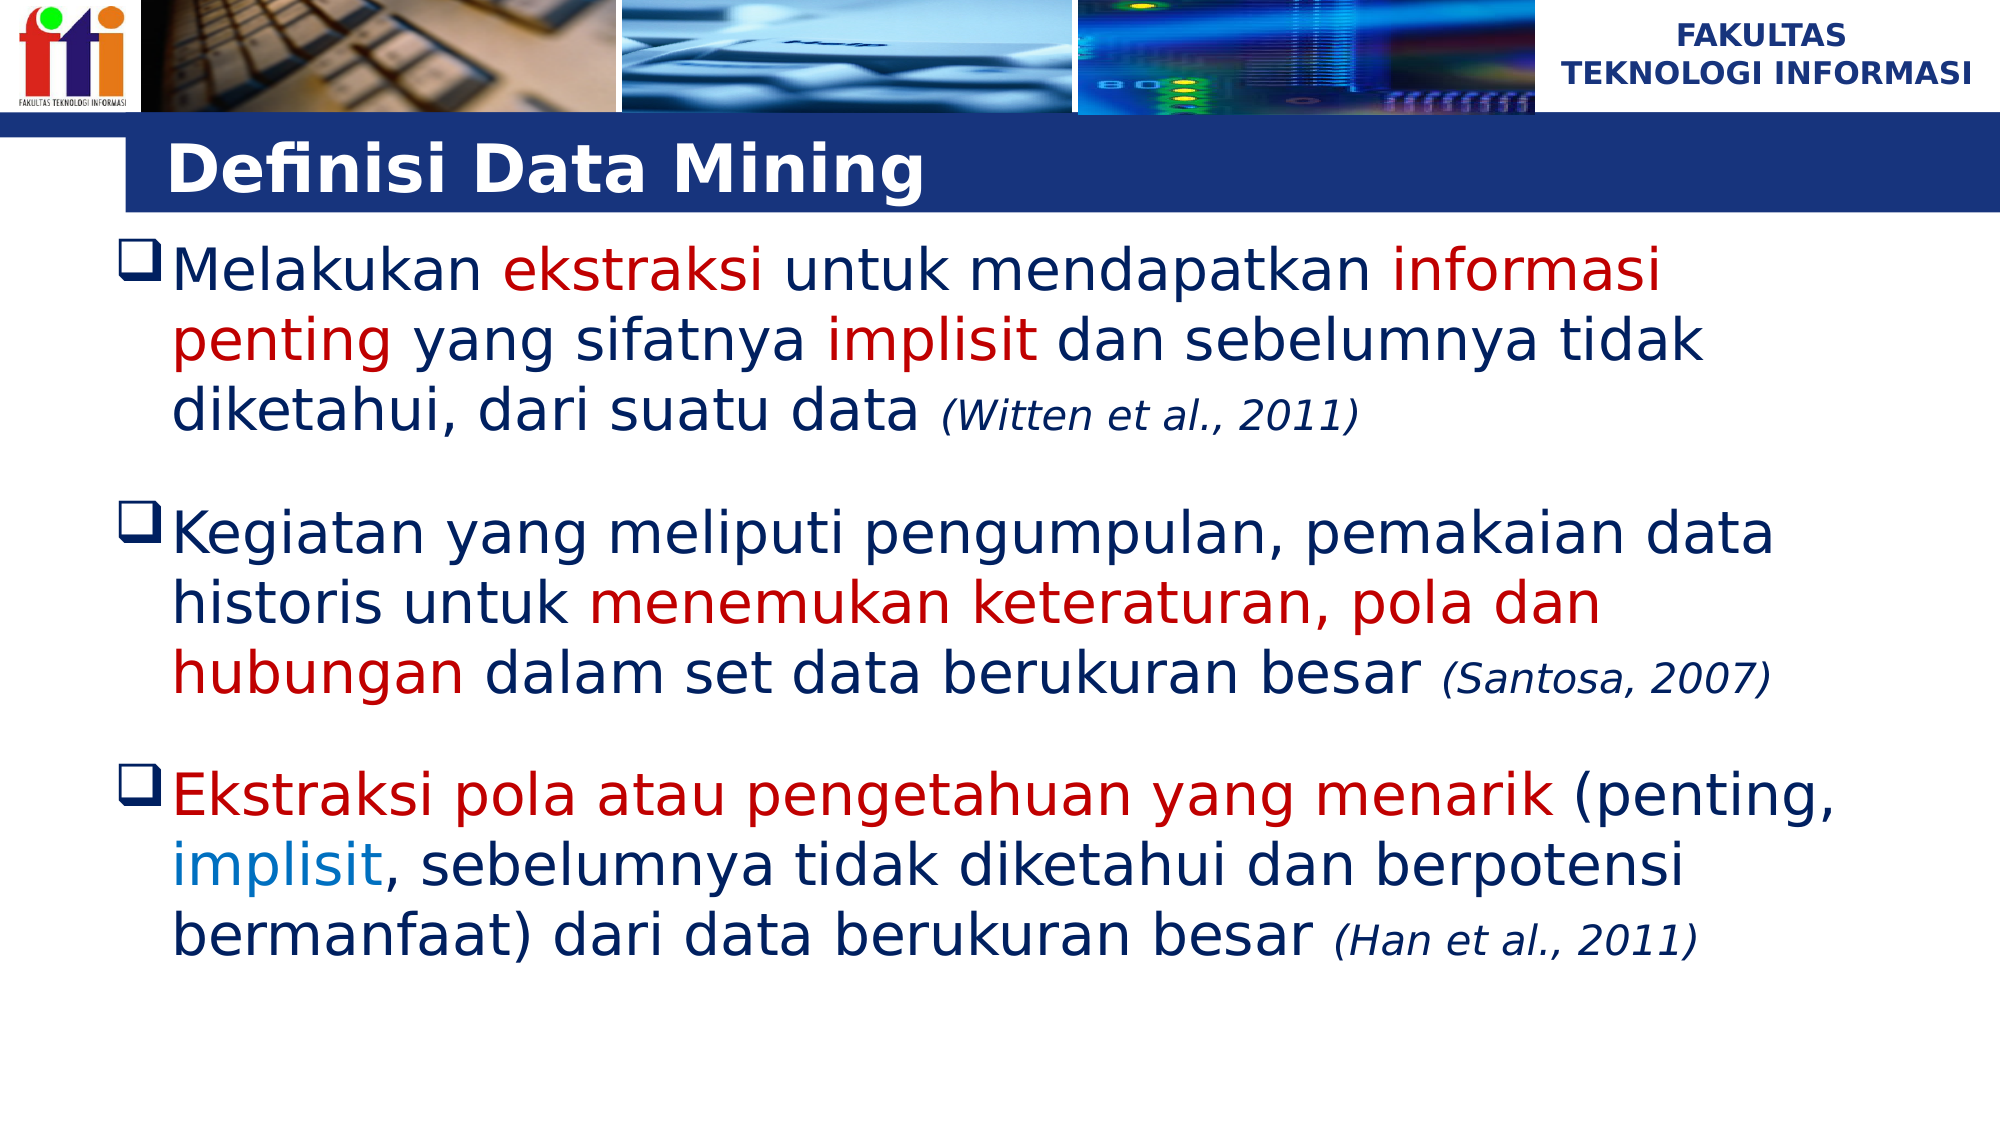

17
# Definisi Data Mining
Melakukan ekstraksi untuk mendapatkan informasi penting yang sifatnya implisit dan sebelumnya tidak diketahui, dari suatu data (Witten et al., 2011)

Kegiatan yang meliputi pengumpulan, pemakaian data historis untuk menemukan keteraturan, pola dan hubungan dalam set data berukuran besar (Santosa, 2007)

Ekstraksi pola atau pengetahuan yang menarik (penting, implisit, sebelumnya tidak diketahui dan berpotensi bermanfaat) dari data berukuran besar (Han et al., 2011)